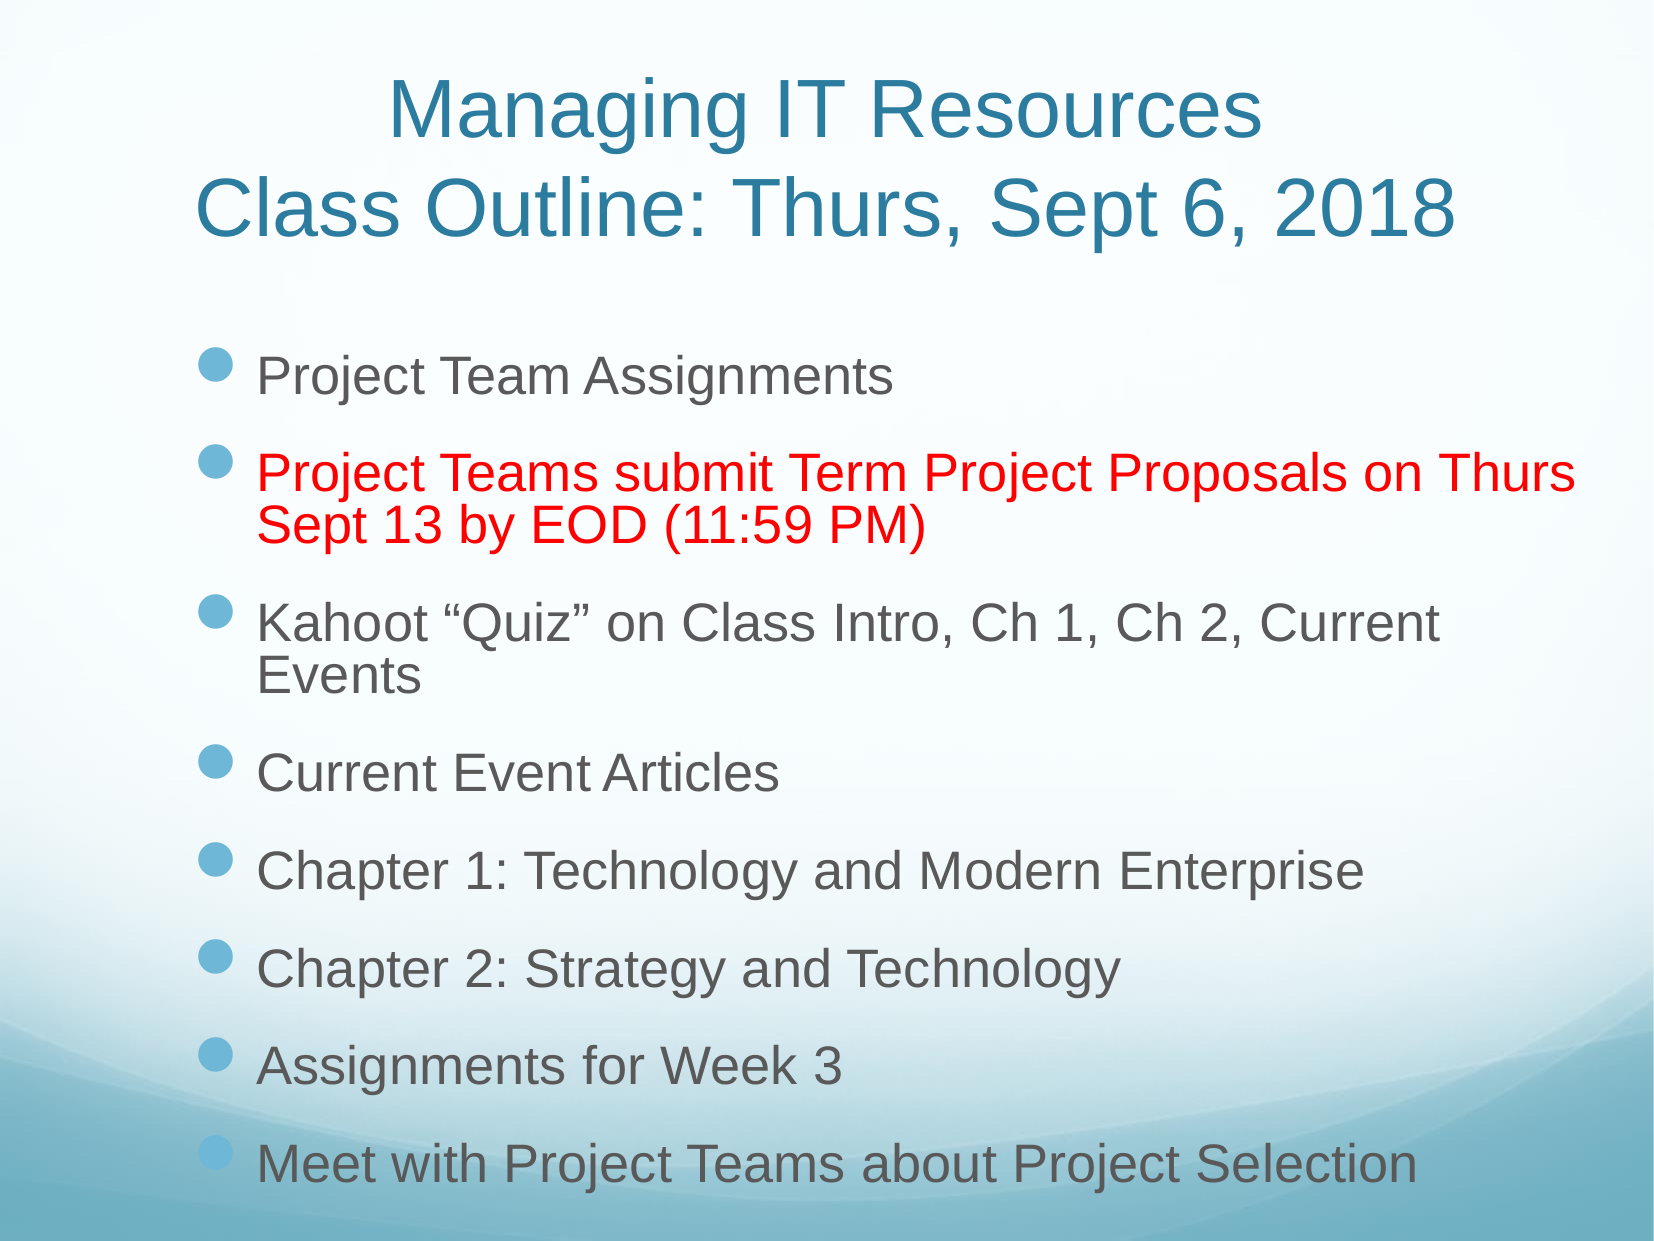

# Managing IT Resources Class Outline: Thurs, Sept 6, 2018
Project Team Assignments
Project Teams submit Term Project Proposals on Thurs Sept 13 by EOD (11:59 PM)
Kahoot “Quiz” on Class Intro, Ch 1, Ch 2, Current Events
Current Event Articles
Chapter 1: Technology and Modern Enterprise
Chapter 2: Strategy and Technology
Assignments for Week 3
Meet with Project Teams about Project Selection